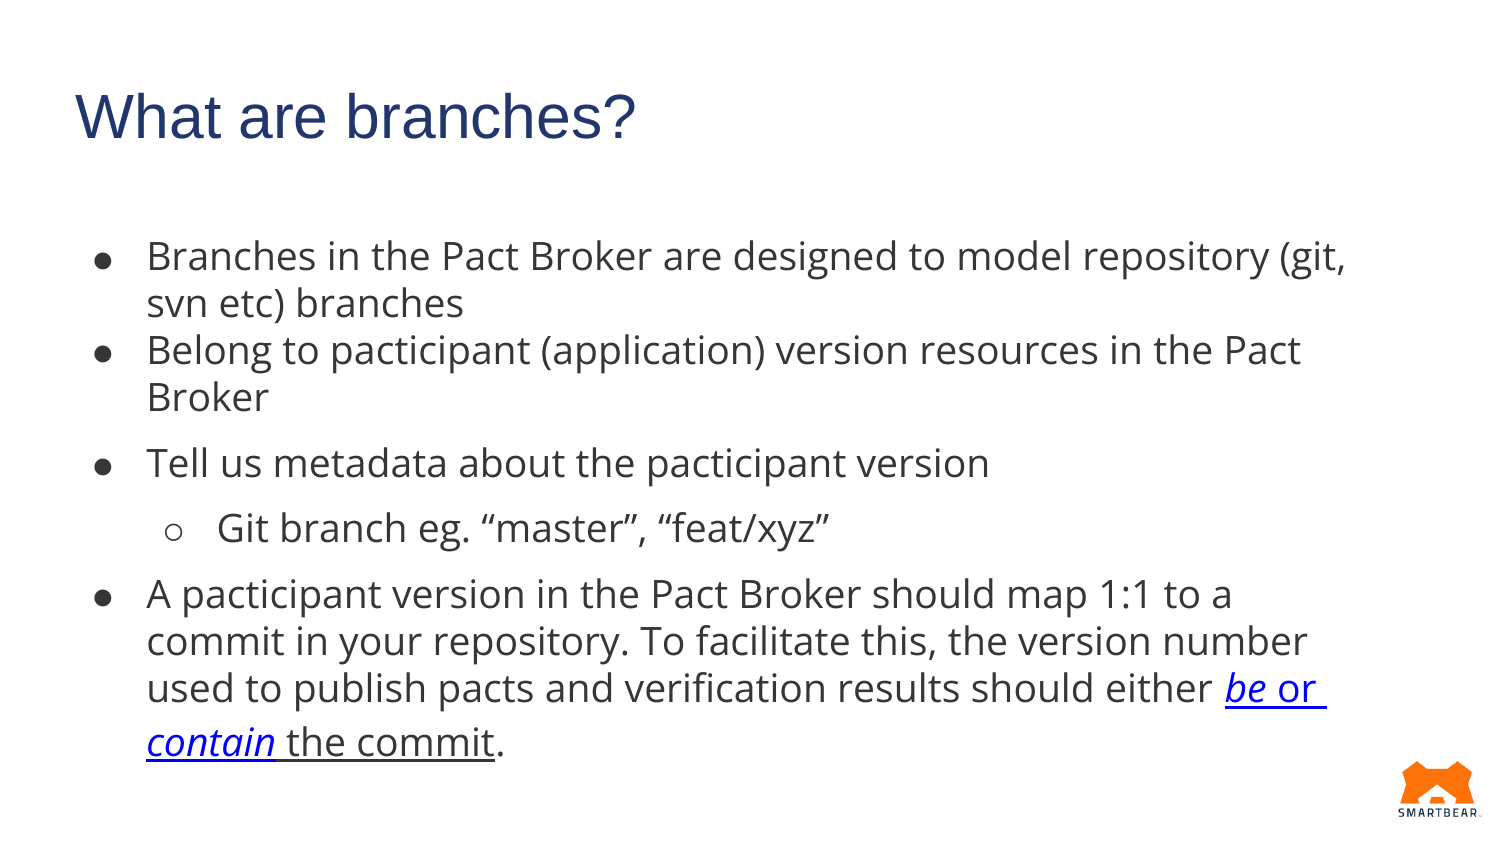

Using Tags
WHAT WE ARE KNOWN FOR
# What are branches?
Branches in the Pact Broker are designed to model repository (git, svn etc) branches
Belong to pacticipant (application) version resources in the Pact Broker
Tell us metadata about the pacticipant version
Git branch eg. “master”, “feat/xyz”
A pacticipant version in the Pact Broker should map 1:1 to a commit in your repository. To facilitate this, the version number used to publish pacts and verification results should either be or contain the commit.

49